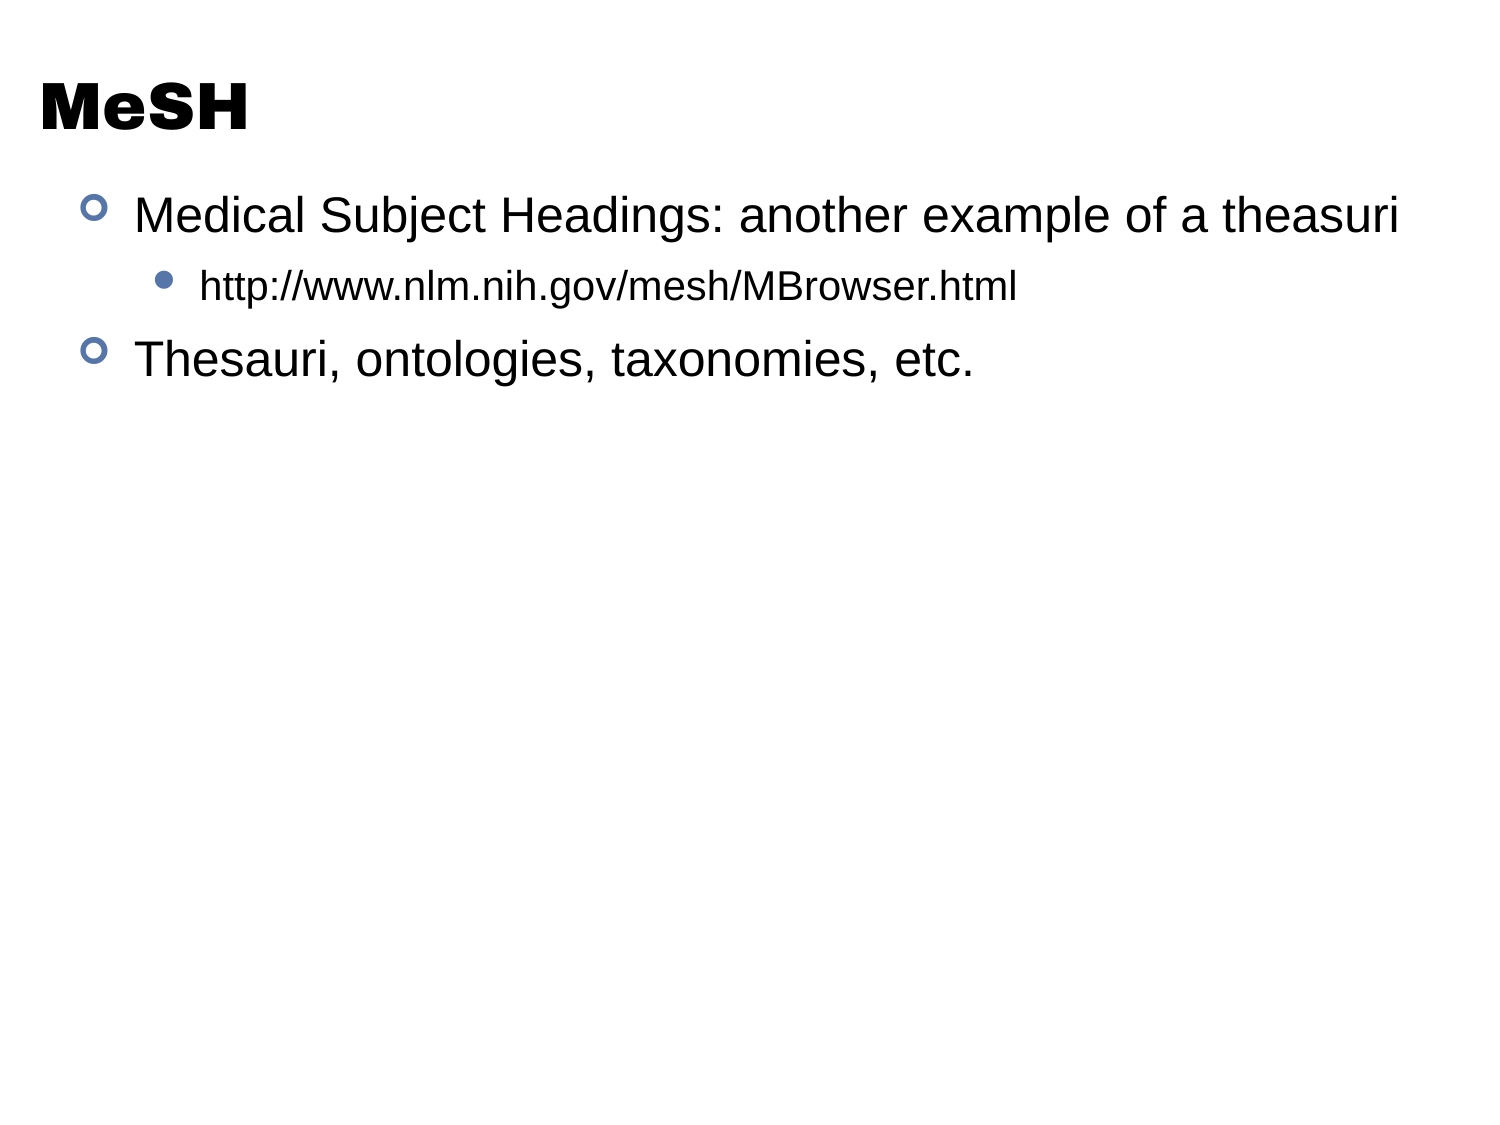

# MeSH
Medical Subject Headings: another example of a theasuri
http://www.nlm.nih.gov/mesh/MBrowser.html
Thesauri, ontologies, taxonomies, etc.